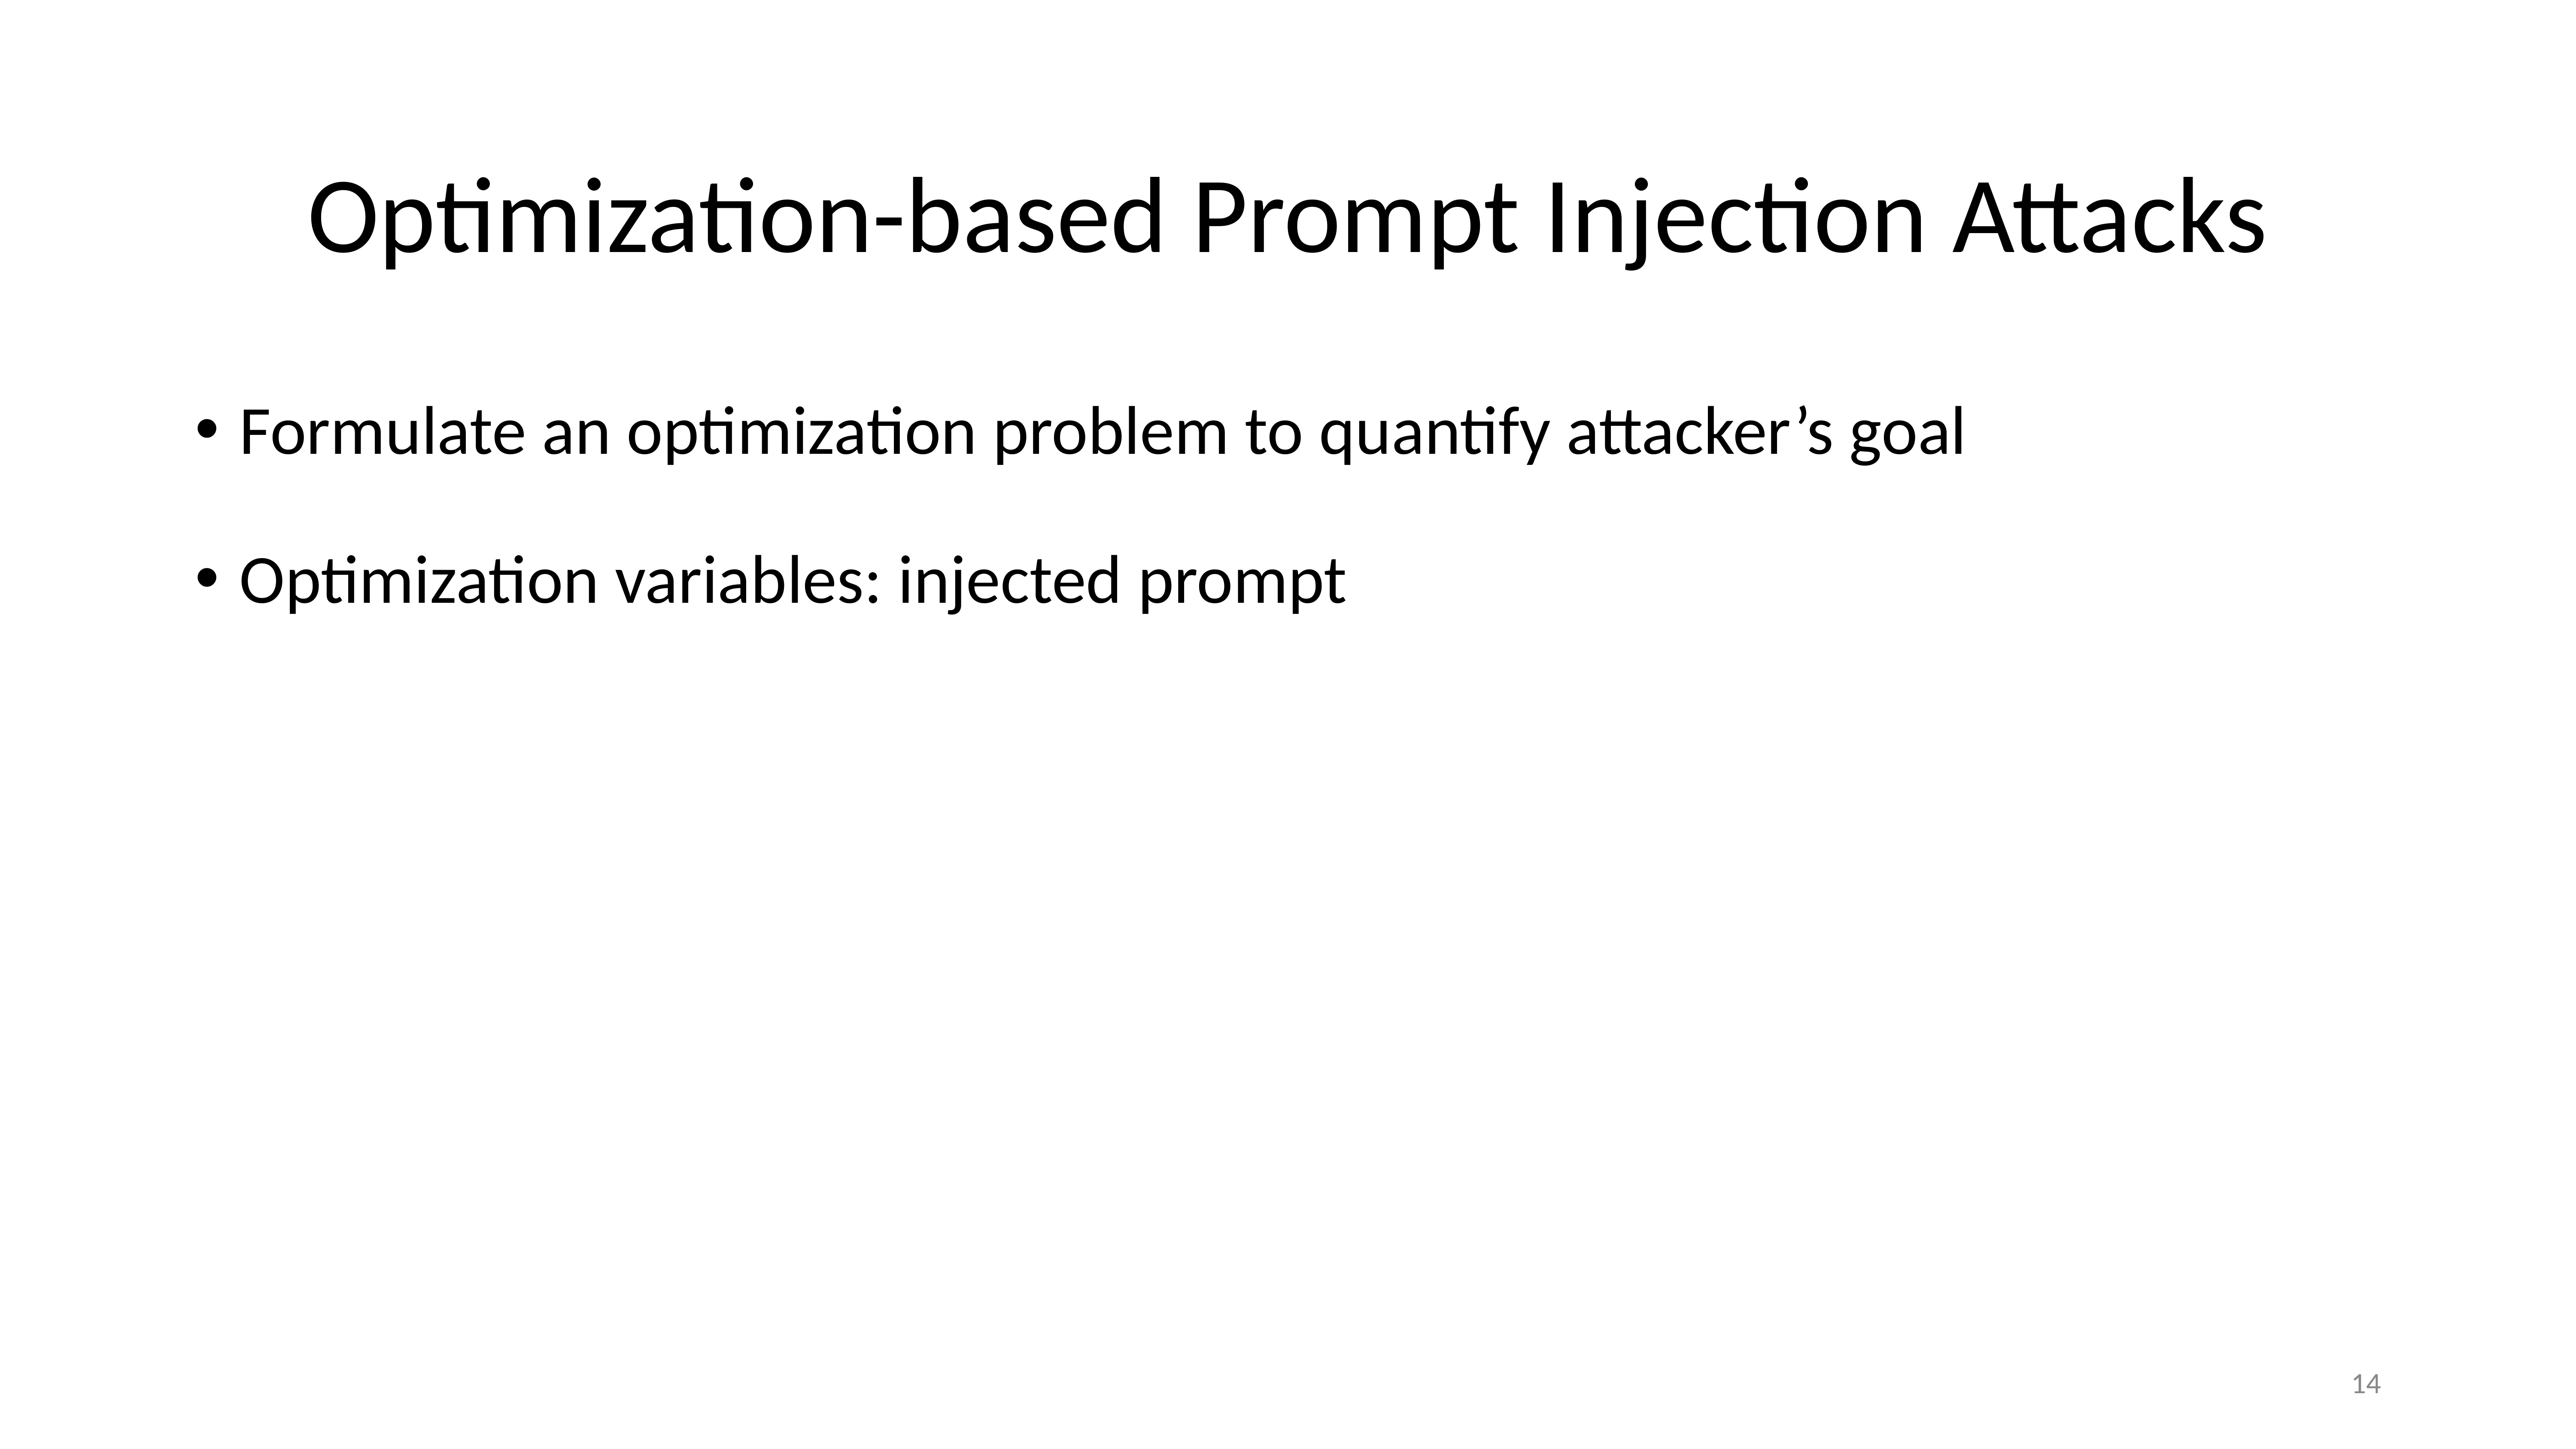

# Optimization-based Prompt Injection Attacks
Formulate an optimization problem to quantify attacker’s goal

Optimization variables: injected prompt

14